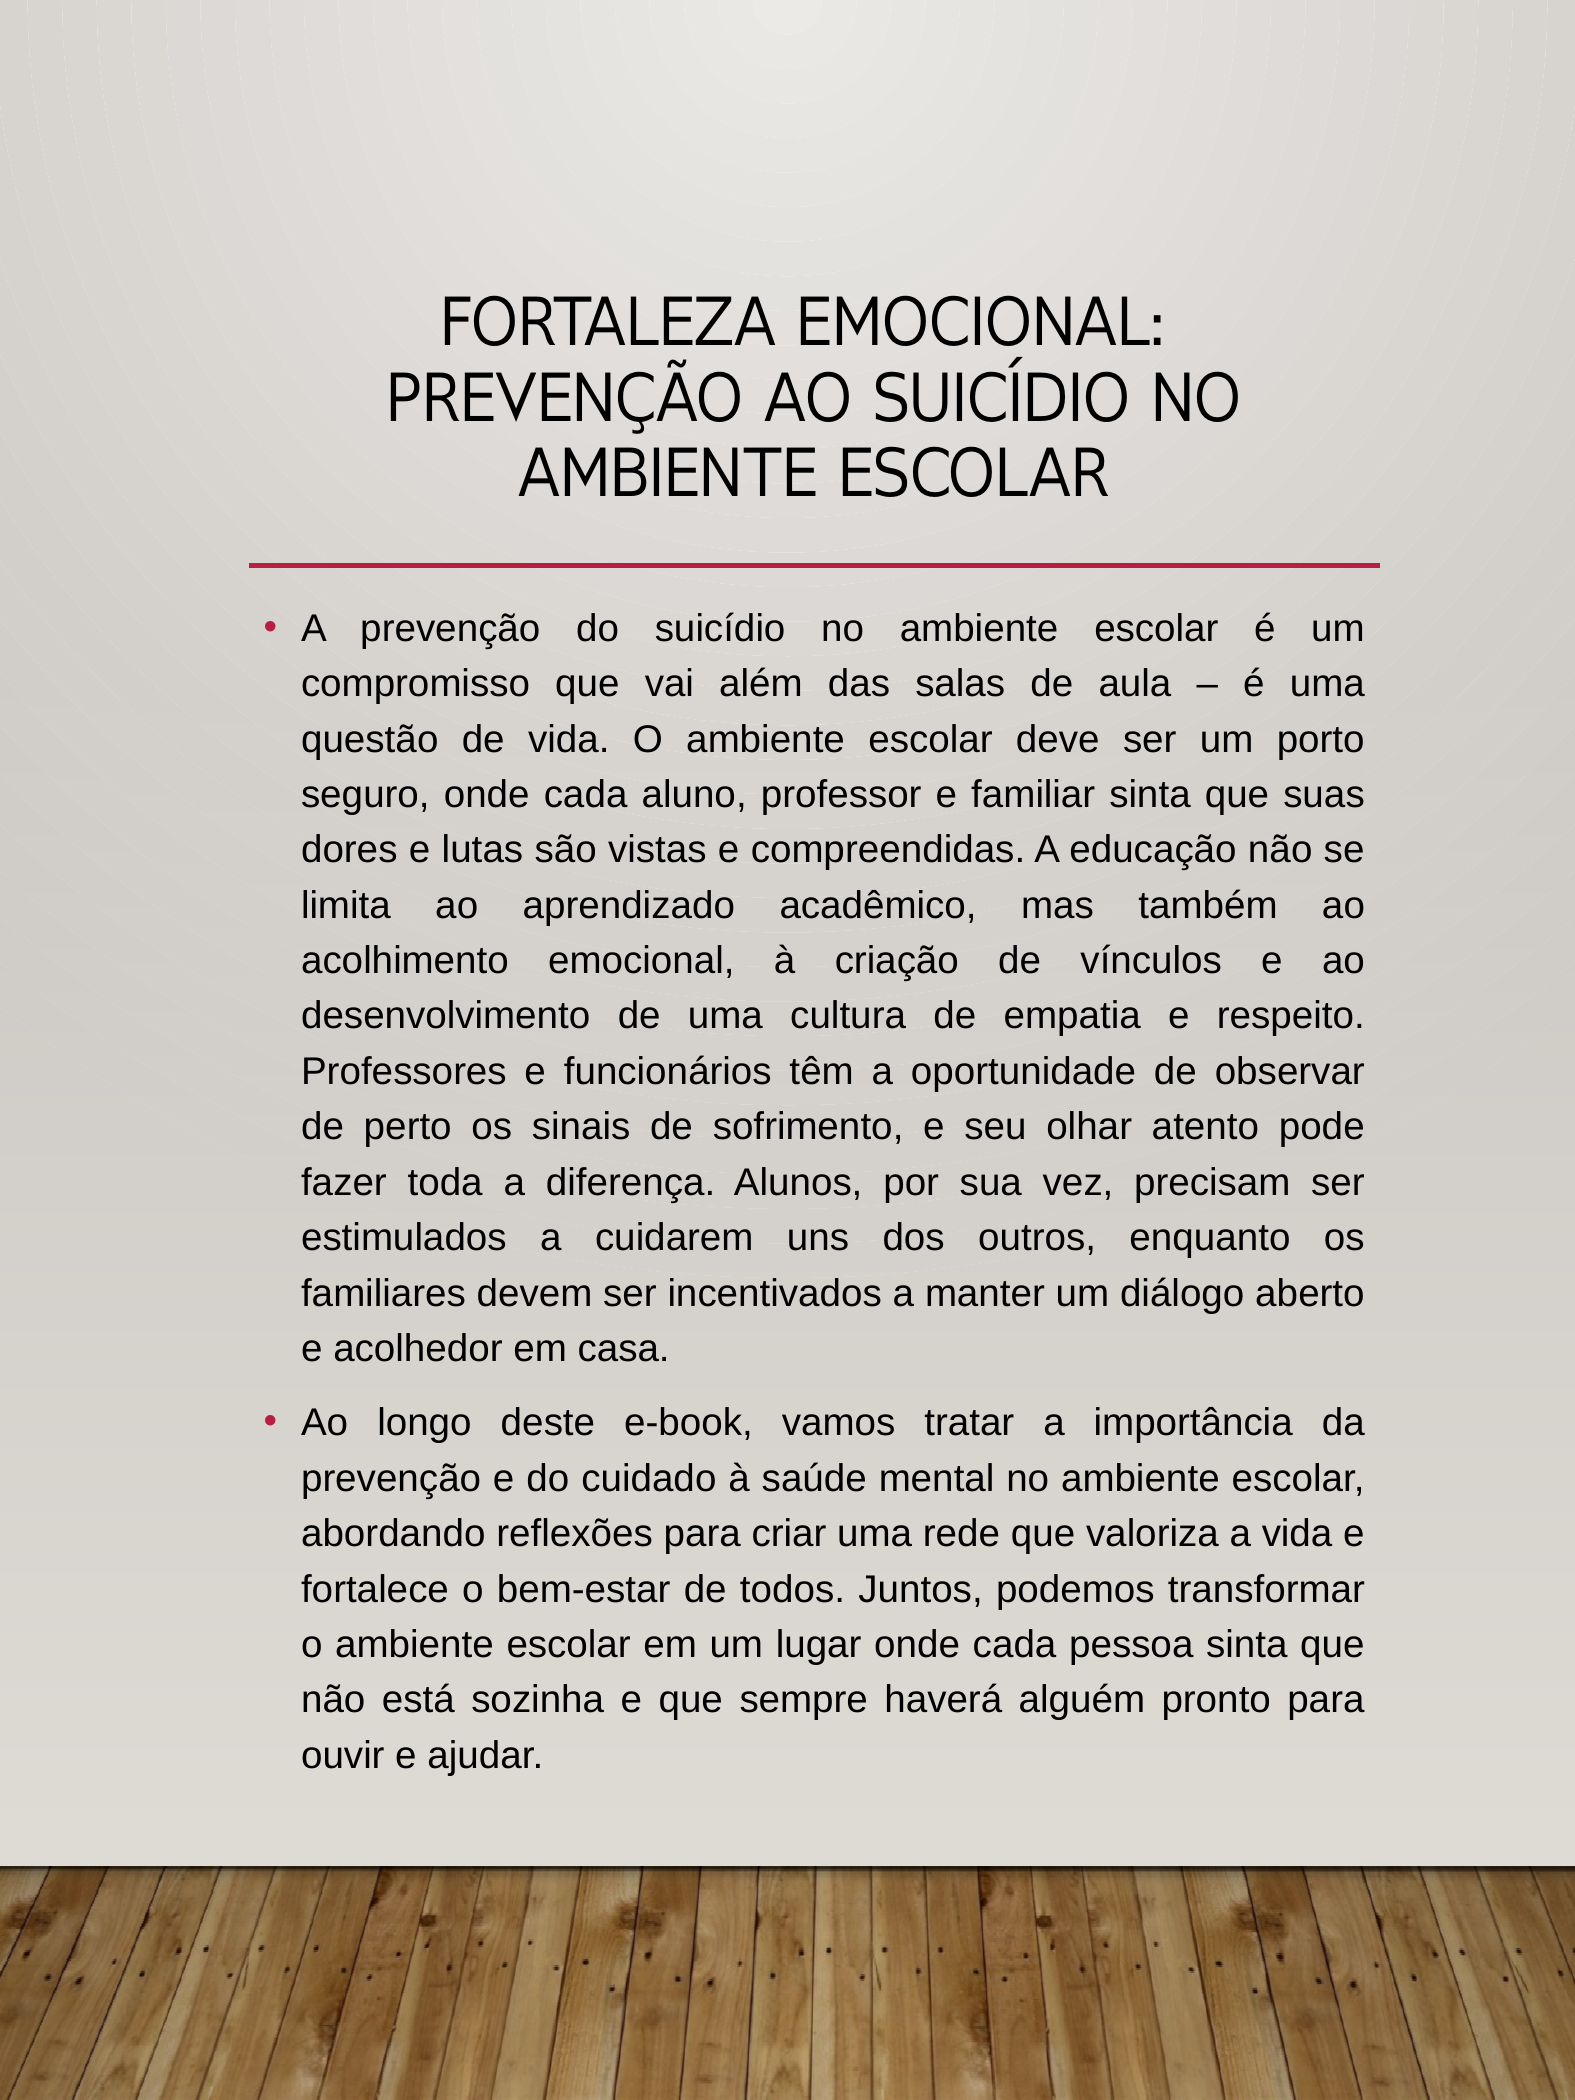

Fortaleza Emocional:
Prevenção ao Suicídio no Ambiente Escolar
A prevenção do suicídio no ambiente escolar é um compromisso que vai além das salas de aula – é uma questão de vida. O ambiente escolar deve ser um porto seguro, onde cada aluno, professor e familiar sinta que suas dores e lutas são vistas e compreendidas. A educação não se limita ao aprendizado acadêmico, mas também ao acolhimento emocional, à criação de vínculos e ao desenvolvimento de uma cultura de empatia e respeito. Professores e funcionários têm a oportunidade de observar de perto os sinais de sofrimento, e seu olhar atento pode fazer toda a diferença. Alunos, por sua vez, precisam ser estimulados a cuidarem uns dos outros, enquanto os familiares devem ser incentivados a manter um diálogo aberto e acolhedor em casa.
Ao longo deste e-book, vamos tratar a importância da prevenção e do cuidado à saúde mental no ambiente escolar, abordando reflexões para criar uma rede que valoriza a vida e fortalece o bem-estar de todos. Juntos, podemos transformar o ambiente escolar em um lugar onde cada pessoa sinta que não está sozinha e que sempre haverá alguém pronto para ouvir e ajudar.